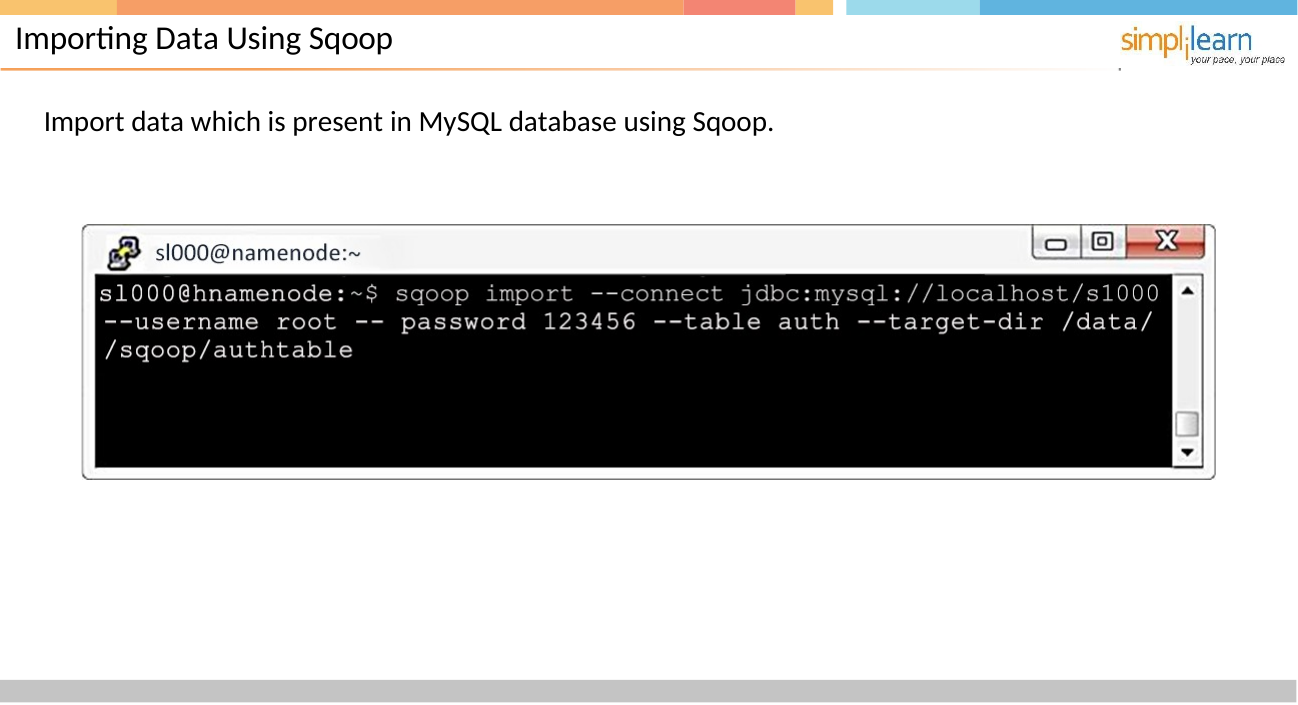

# Importing Data Using Sqoop

Import data which is present in MySQL database using Sqoop.